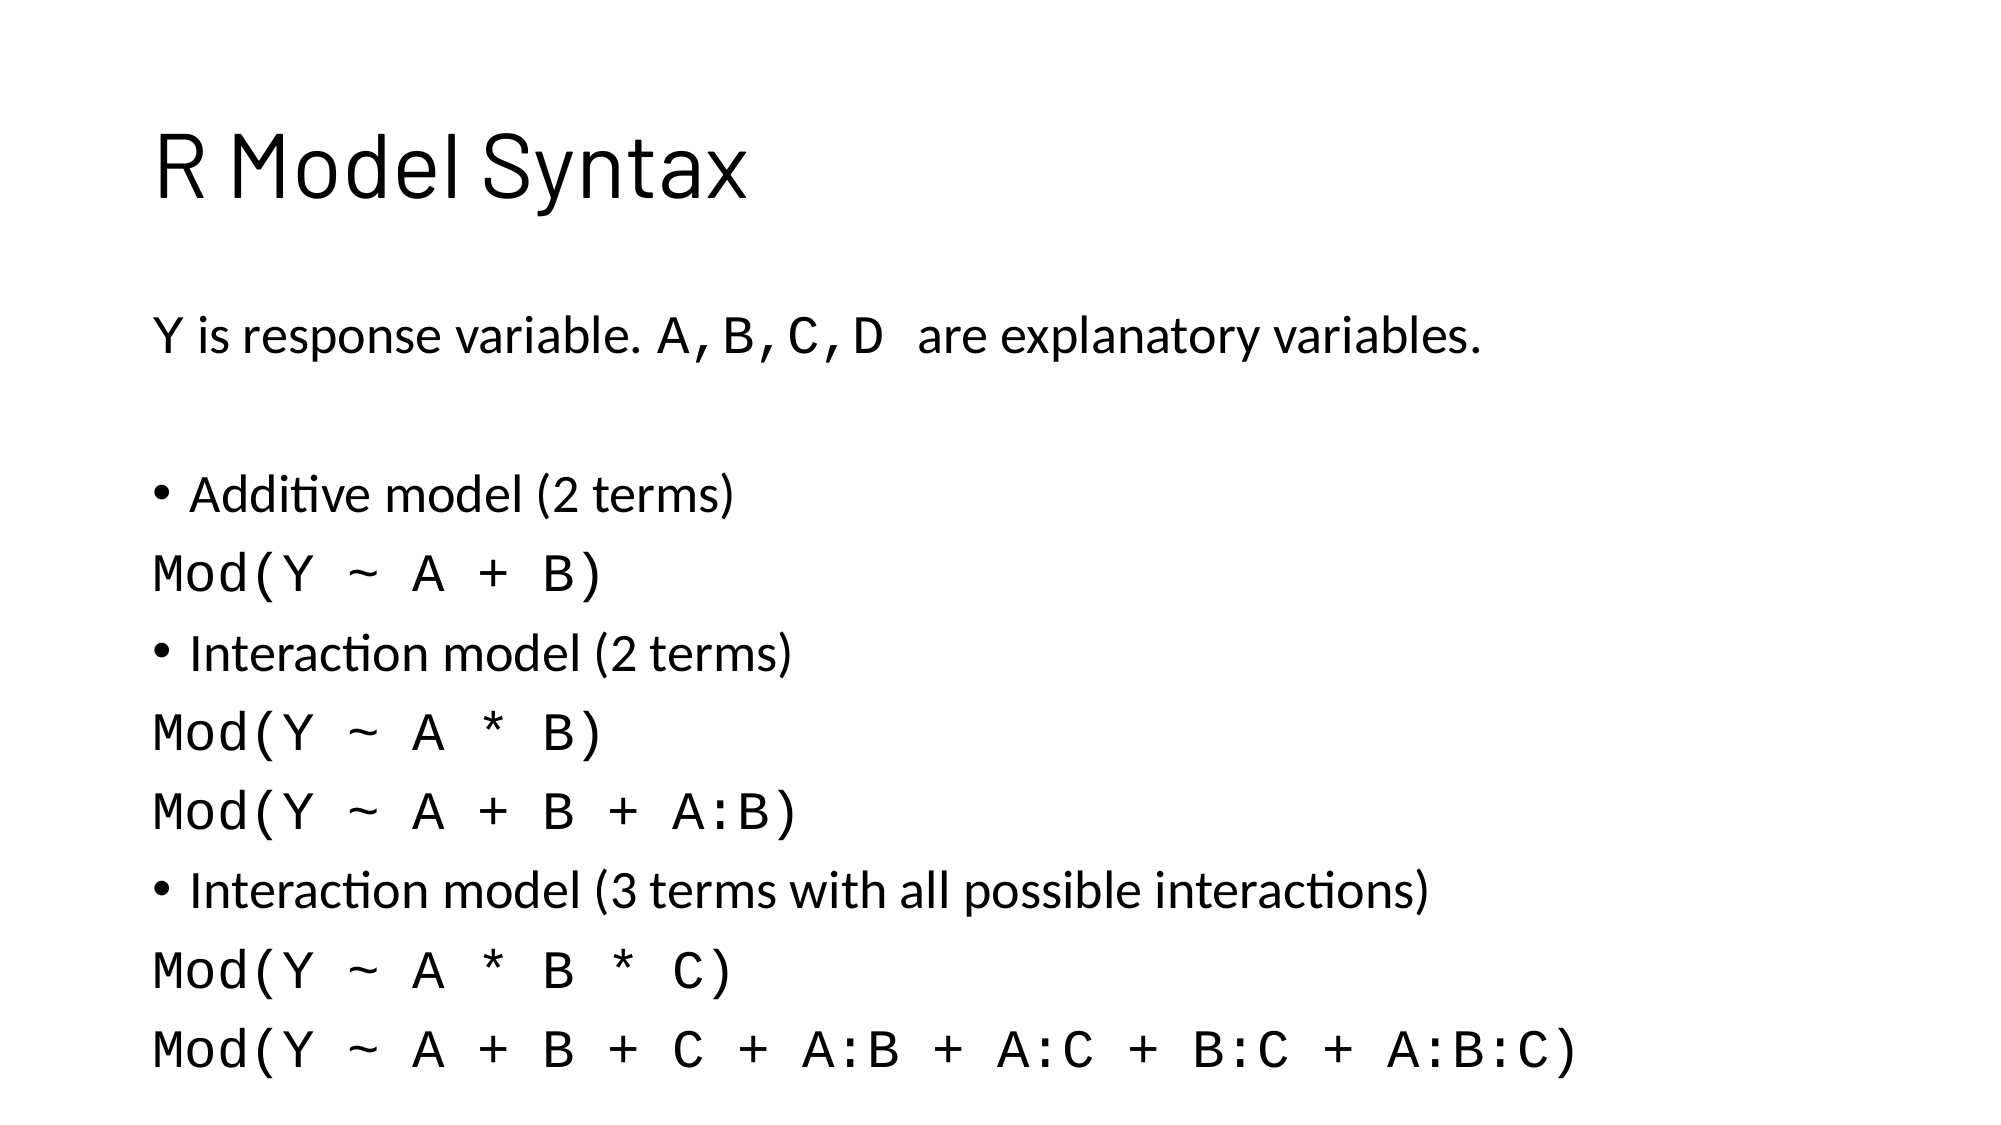

# R Model Syntax
Y is response variable. A,B,C,D are explanatory variables.

Additive model (2 terms)
Mod(Y ~ A + B)
Interaction model (2 terms)
Mod(Y ~ A * B)
Mod(Y ~ A + B + A:B)
Interaction model (3 terms with all possible interactions)
Mod(Y ~ A * B * C)
Mod(Y ~ A + B + C + A:B + A:C + B:C + A:B:C)